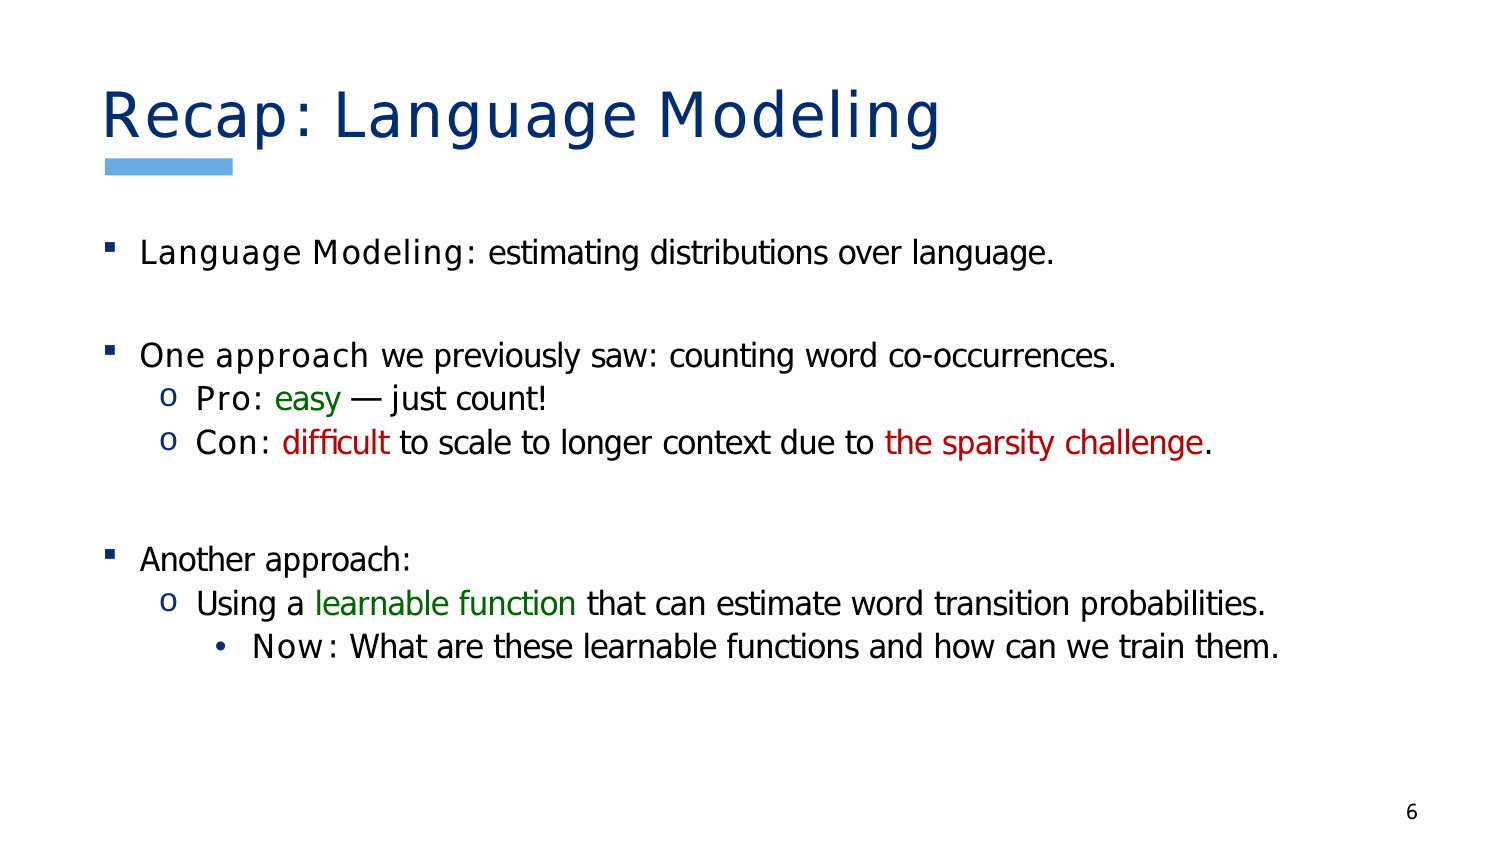

# Recap: Language Modeling
Language Modeling: estimating distributions over language.

One approach we previously saw: counting word co-occurrences.
Pro: easy — just count!
Con: difficult to scale to longer context due to the sparsity challenge.

Another approach:
Using a learnable function that can estimate word transition probabilities.
Now: What are these learnable functions and how can we train them.